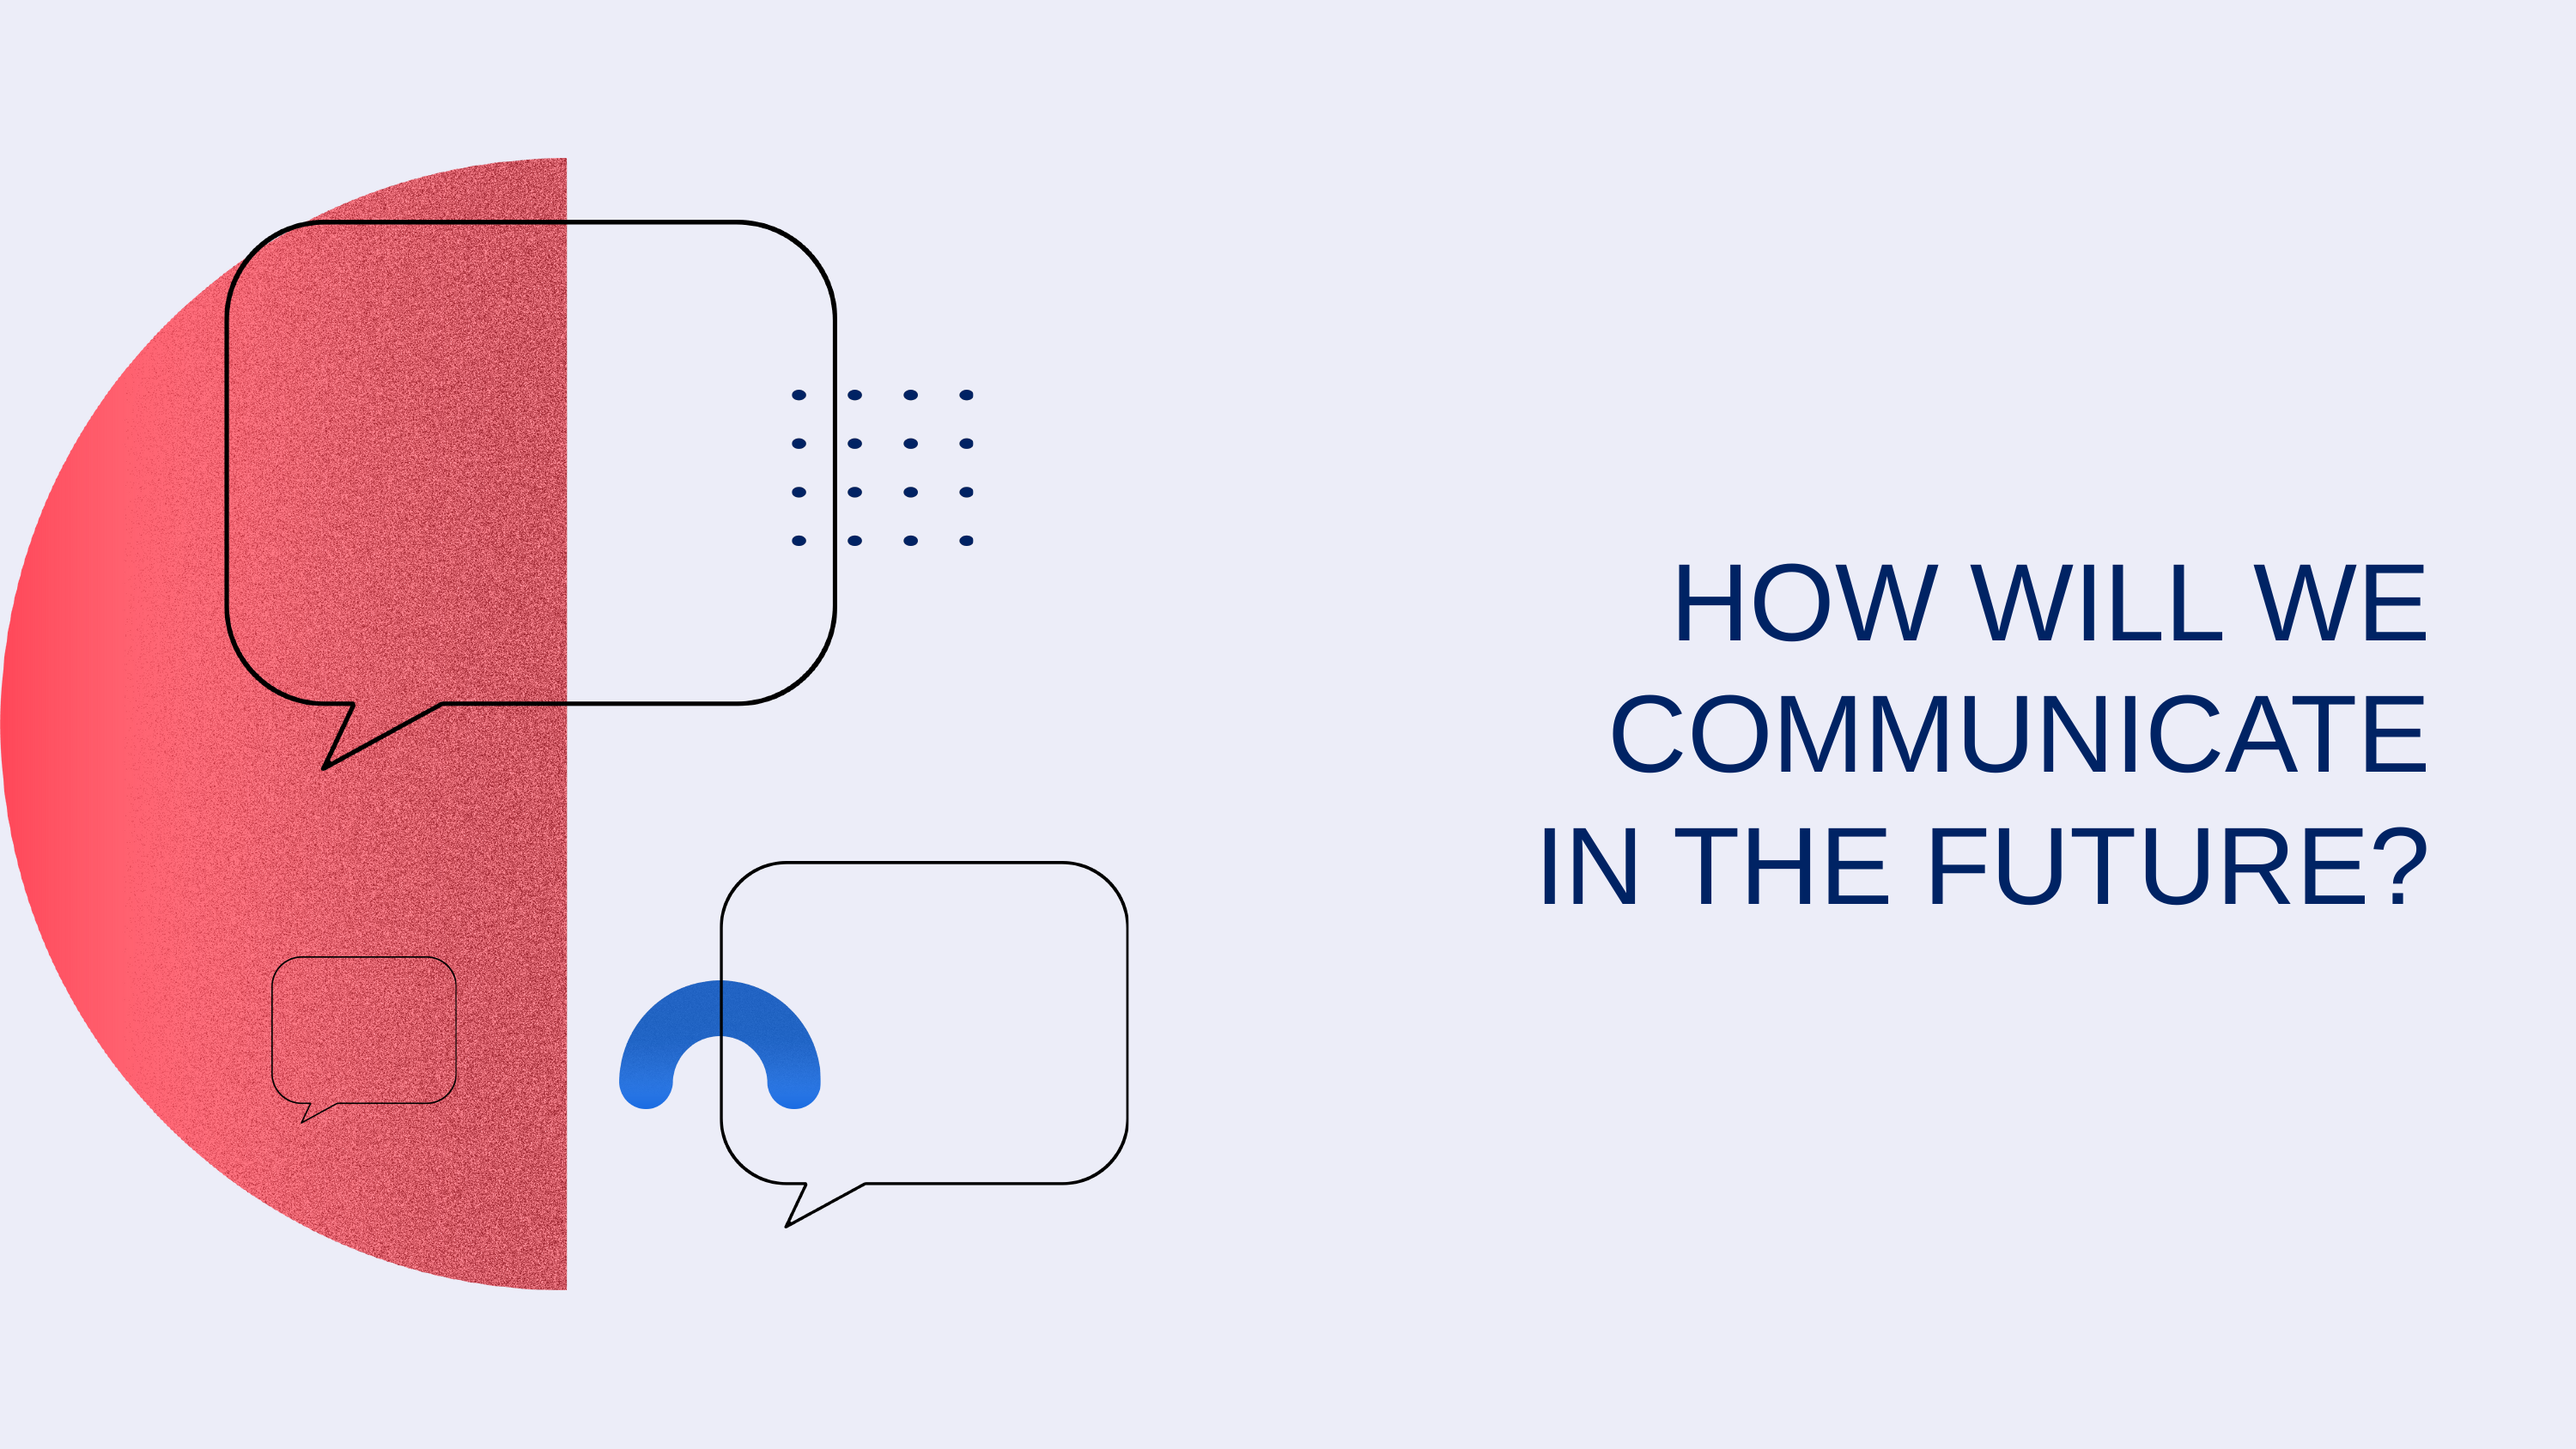

HOW WILL WE COMMUNICATE
IN THE FUTURE?